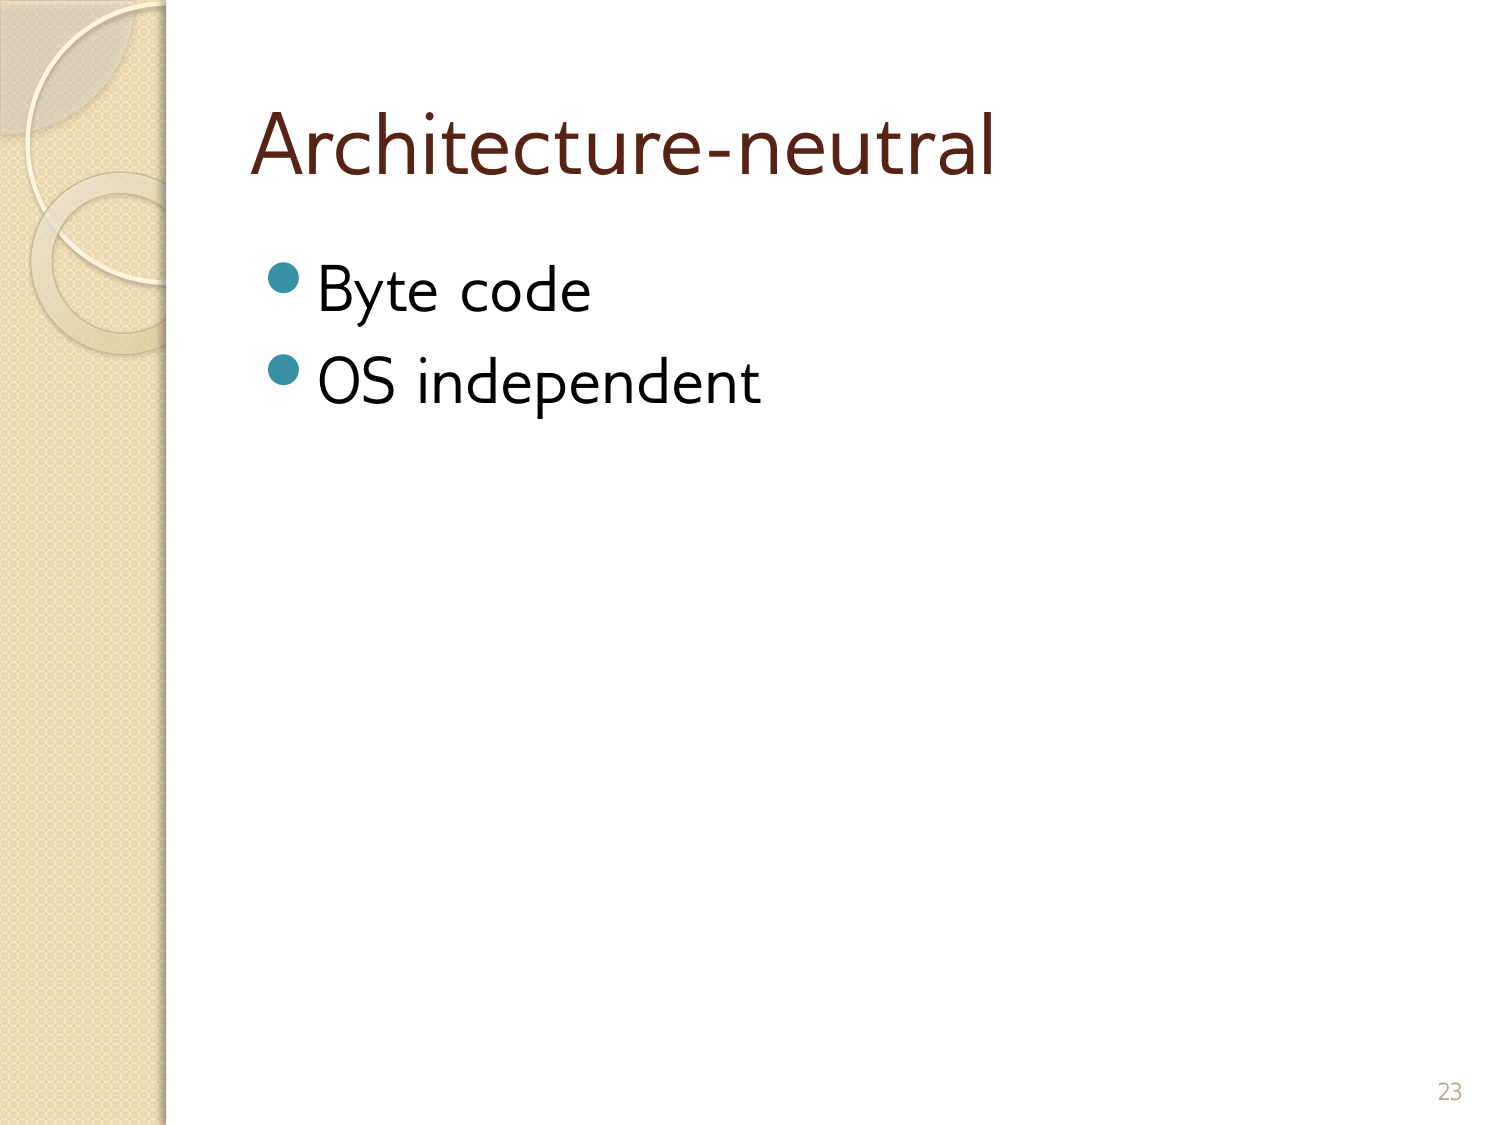

# Architecture-neutral
Byte code
OS independent
23